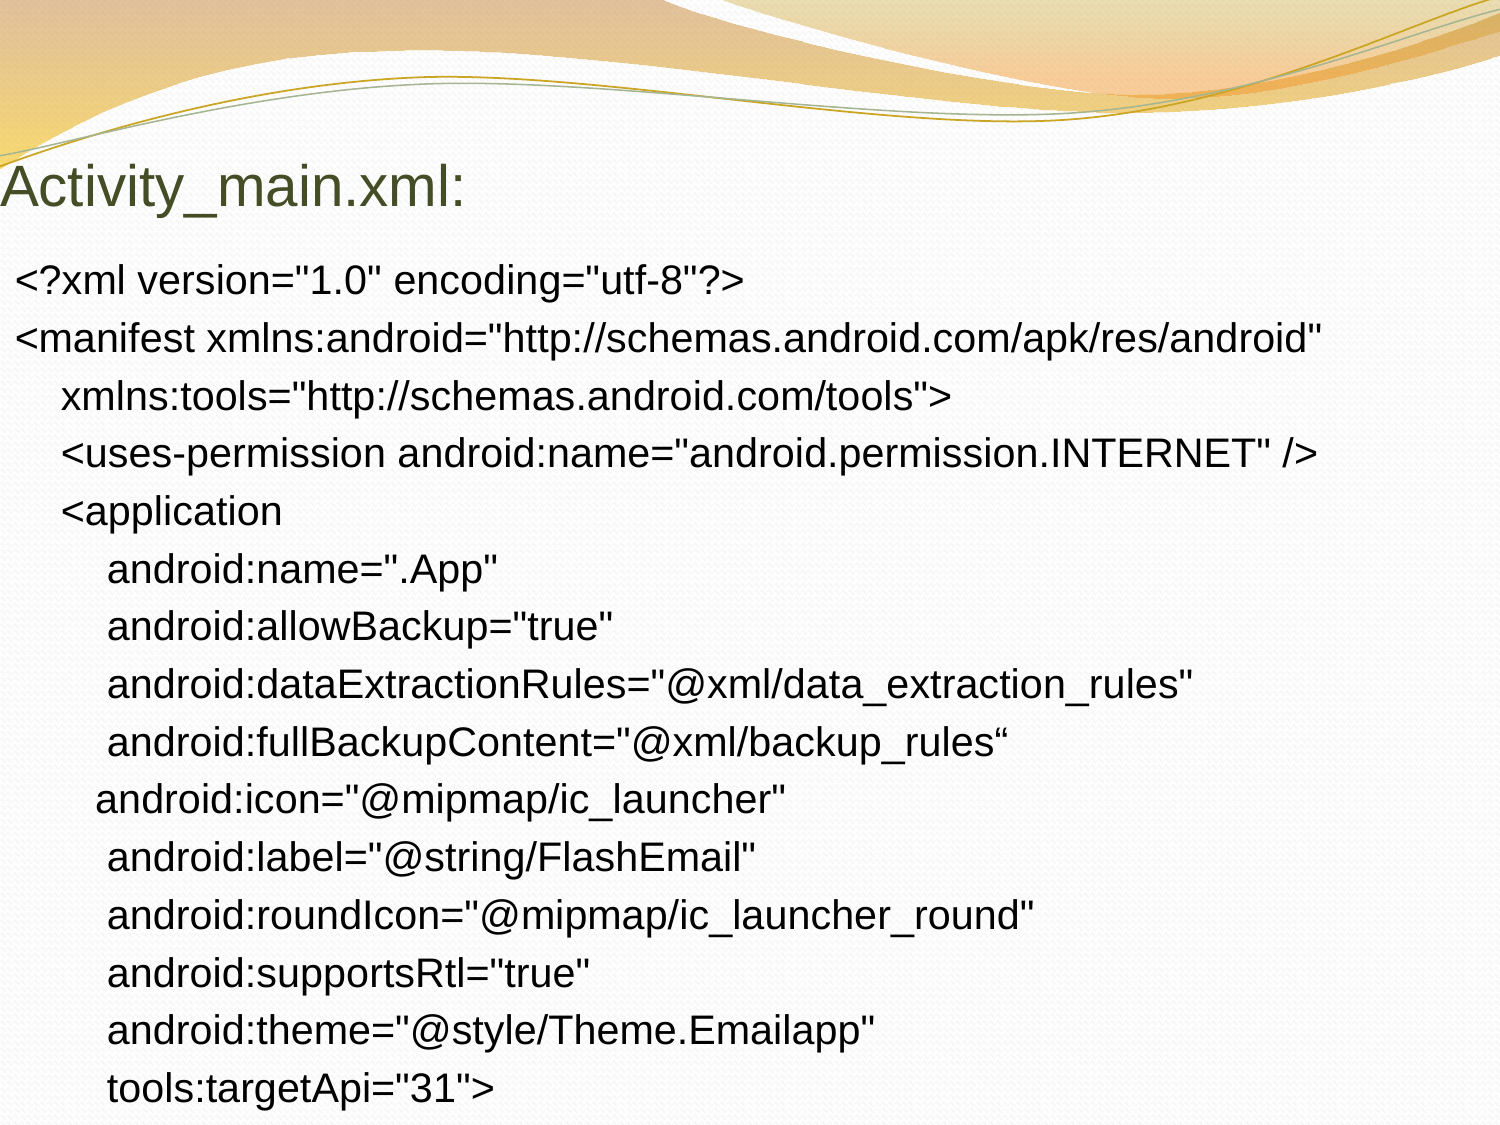

# Activity_main.xml:
<?xml version="1.0" encoding="utf-8"?>
<manifest xmlns:android="http://schemas.android.com/apk/res/android"
    xmlns:tools="http://schemas.android.com/tools">
    <uses-permission android:name="android.permission.INTERNET" />
    <application
        android:name=".App"
        android:allowBackup="true"
        android:dataExtractionRules="@xml/data_extraction_rules"
        android:fullBackupContent="@xml/backup_rules“
       android:icon="@mipmap/ic_launcher"
        android:label="@string/FlashEmail"
        android:roundIcon="@mipmap/ic_launcher_round"
        android:supportsRtl="true"
        android:theme="@style/Theme.Emailapp"
        tools:targetApi="31">